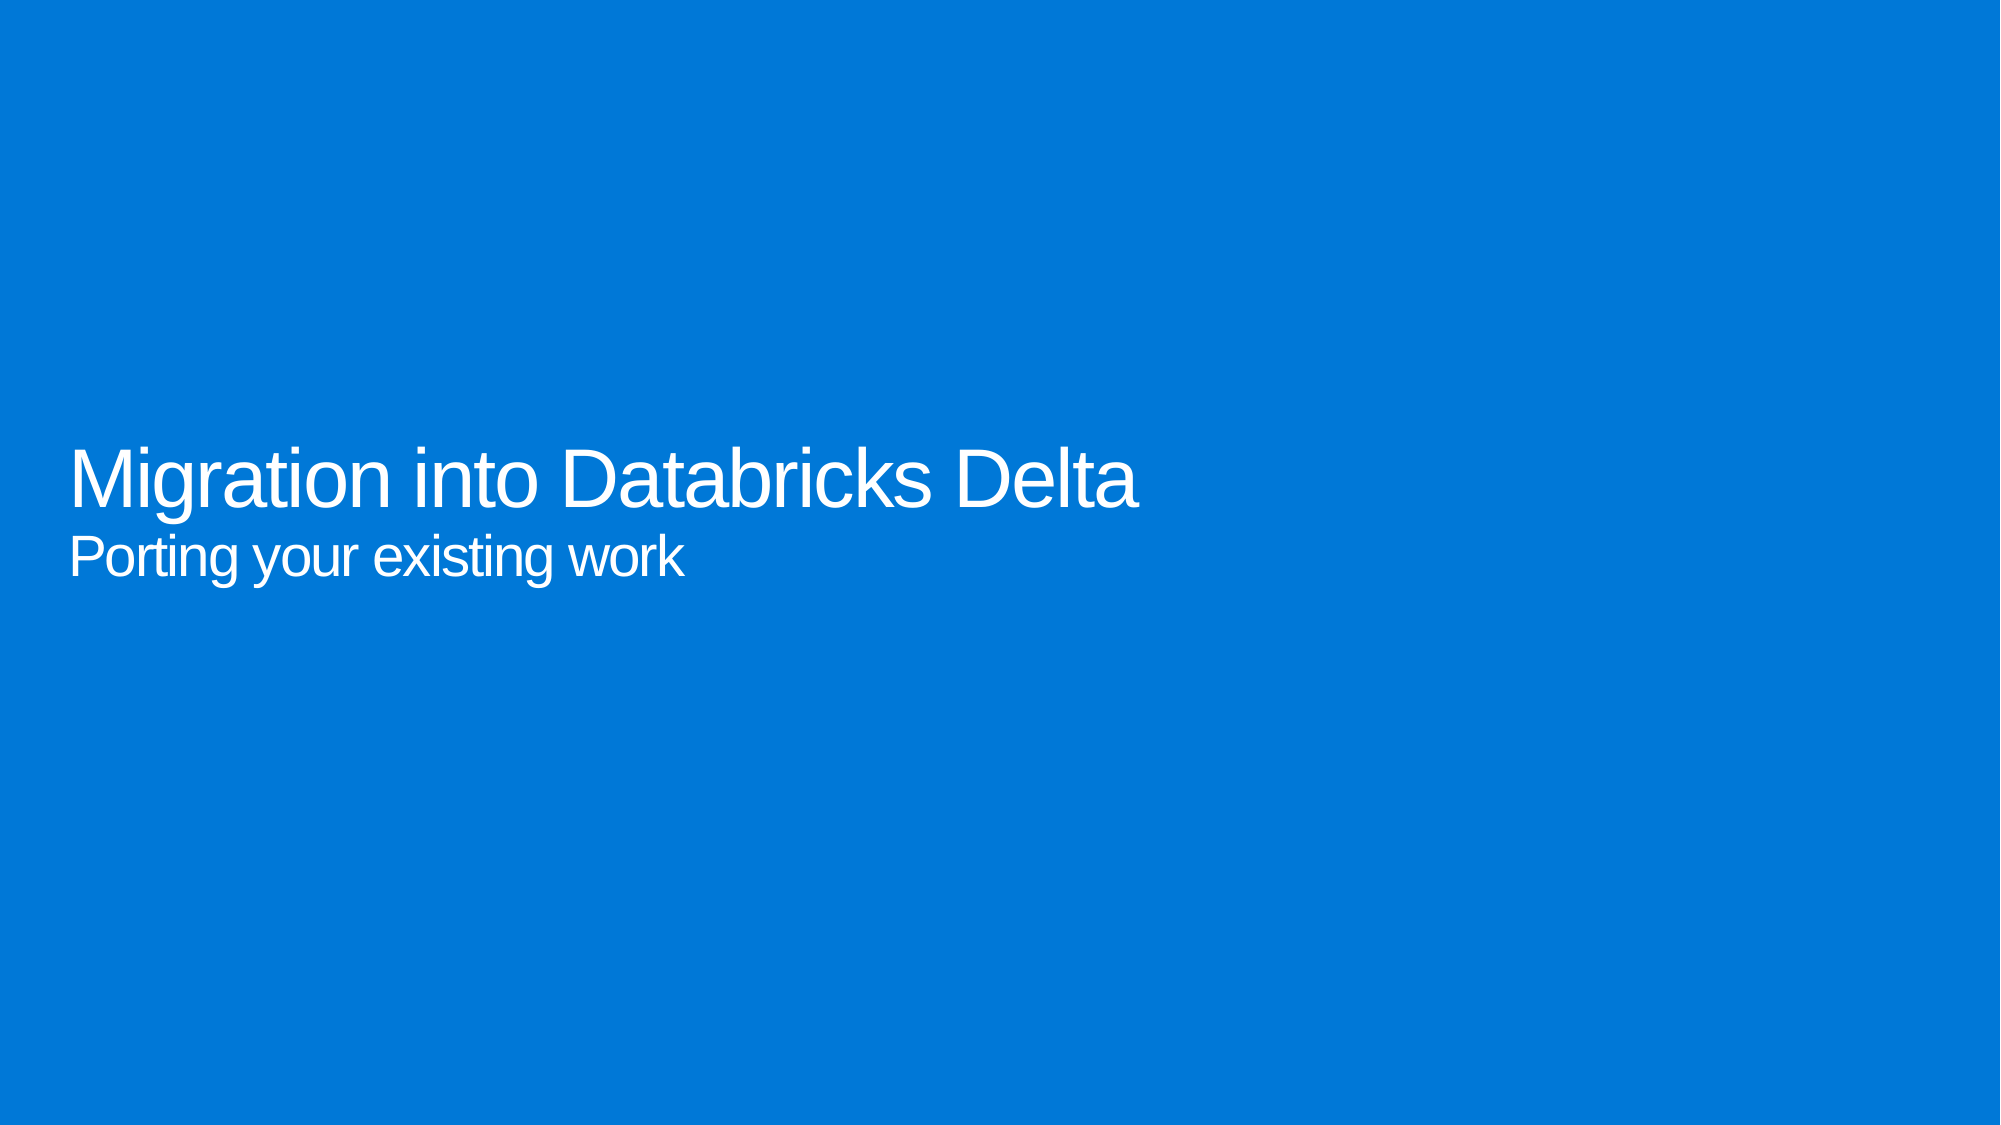

# Migration into Databricks Delta Porting your existing work